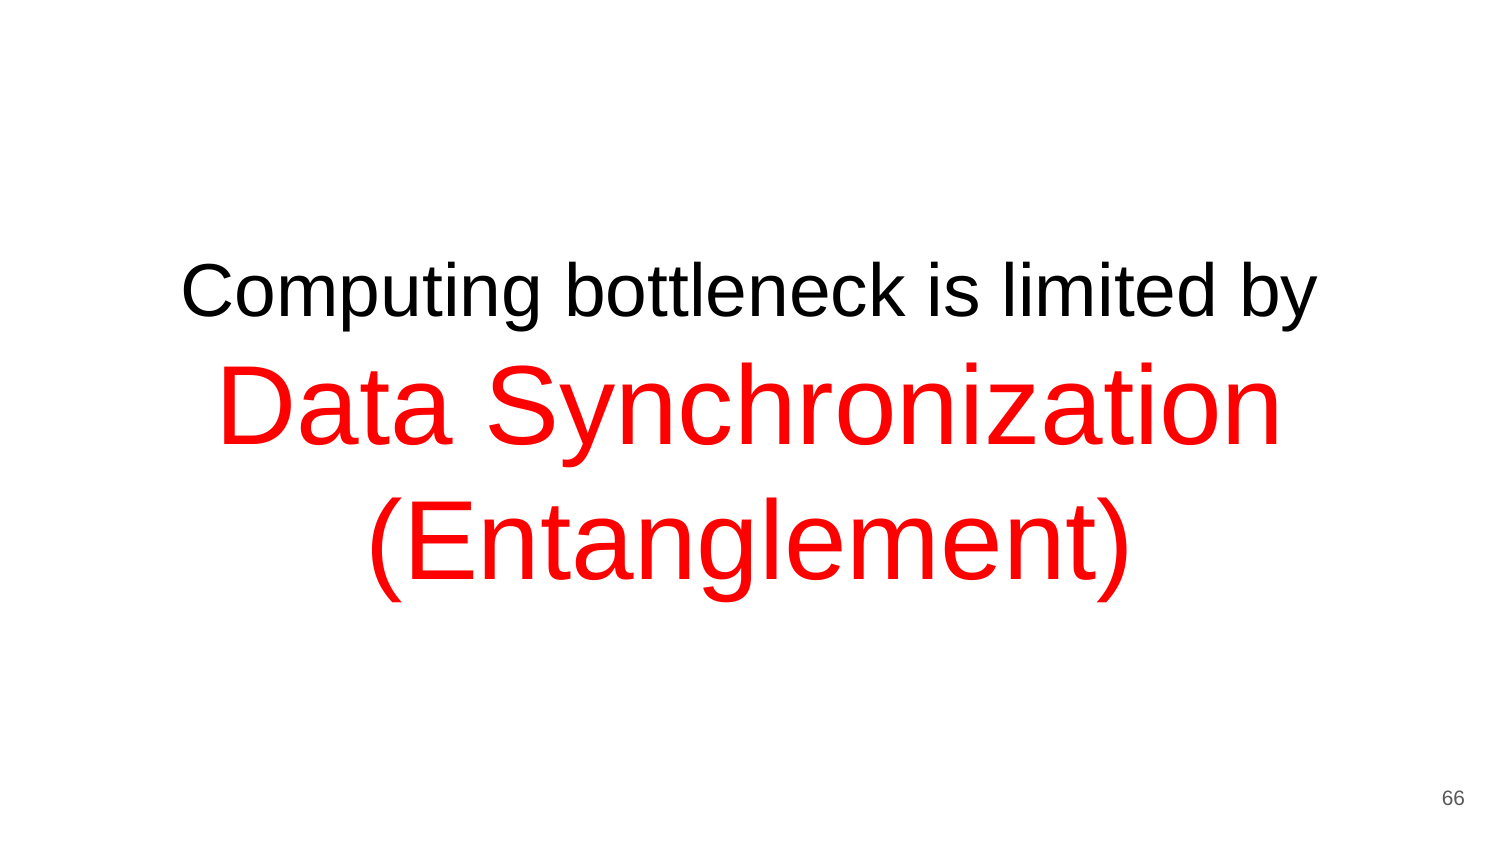

# Computing bottleneck is limited by Data Synchronization (Entanglement)
66